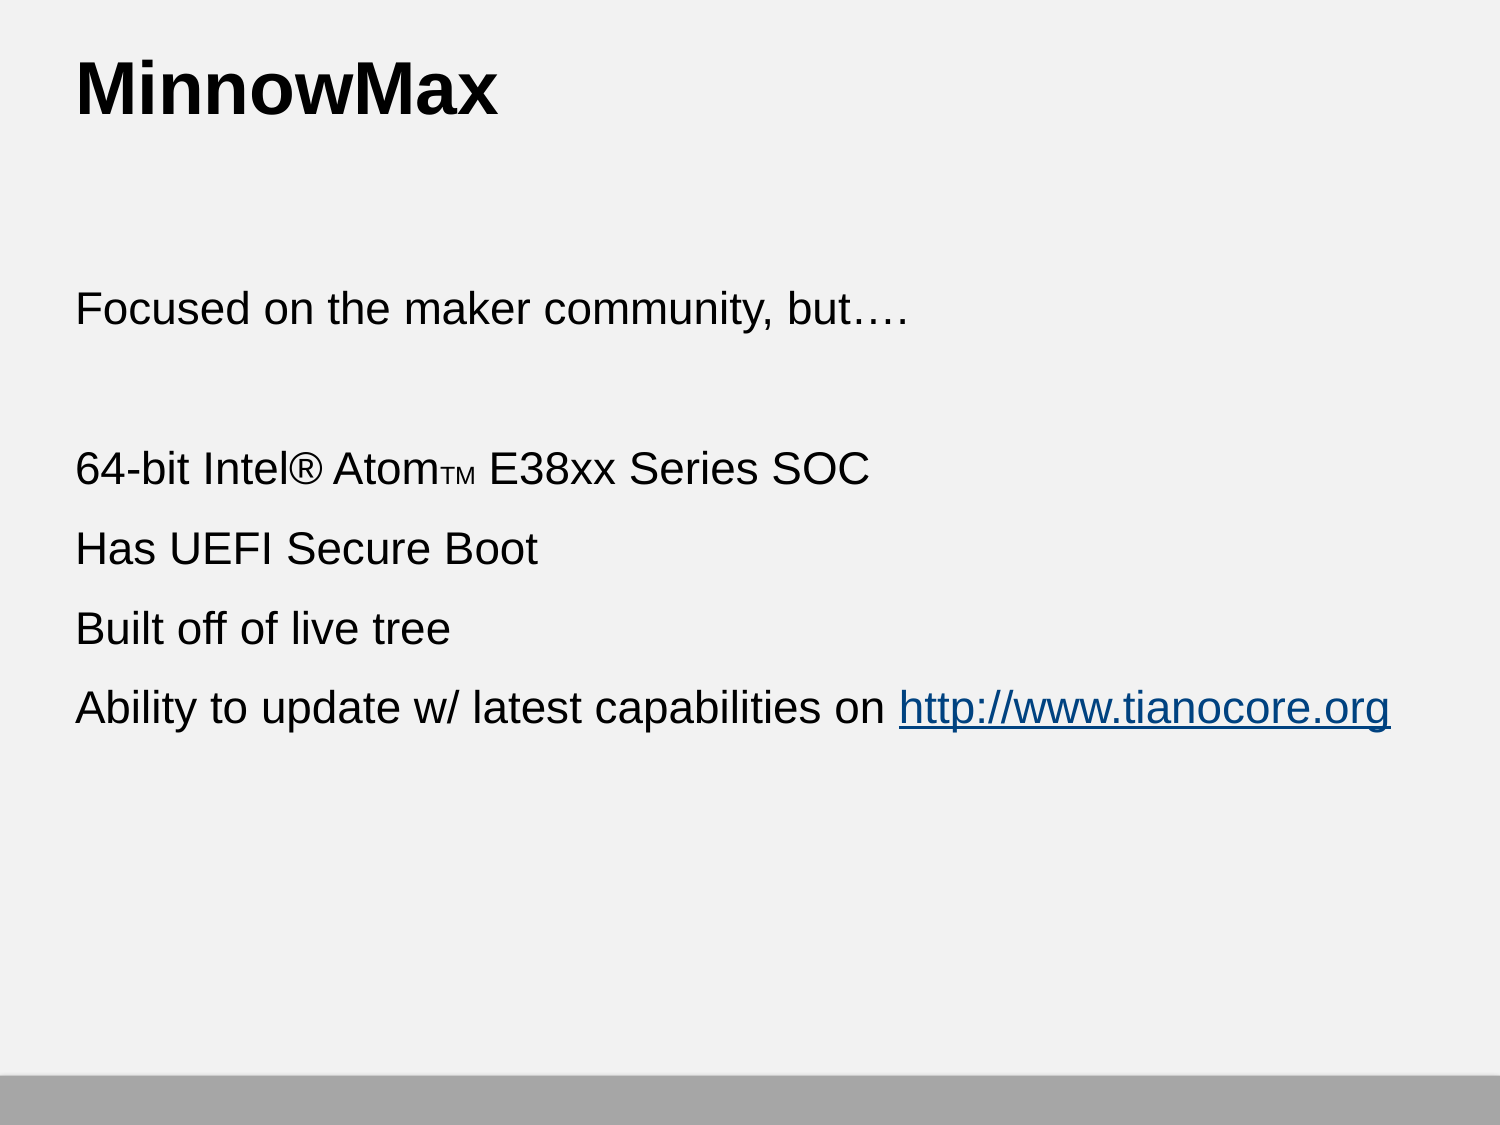

# MinnowMax
Focused on the maker community, but….

64-bit Intel® AtomTM E38xx Series SOC
Has UEFI Secure Boot
Built off of live tree
Ability to update w/ latest capabilities on http://www.tianocore.org